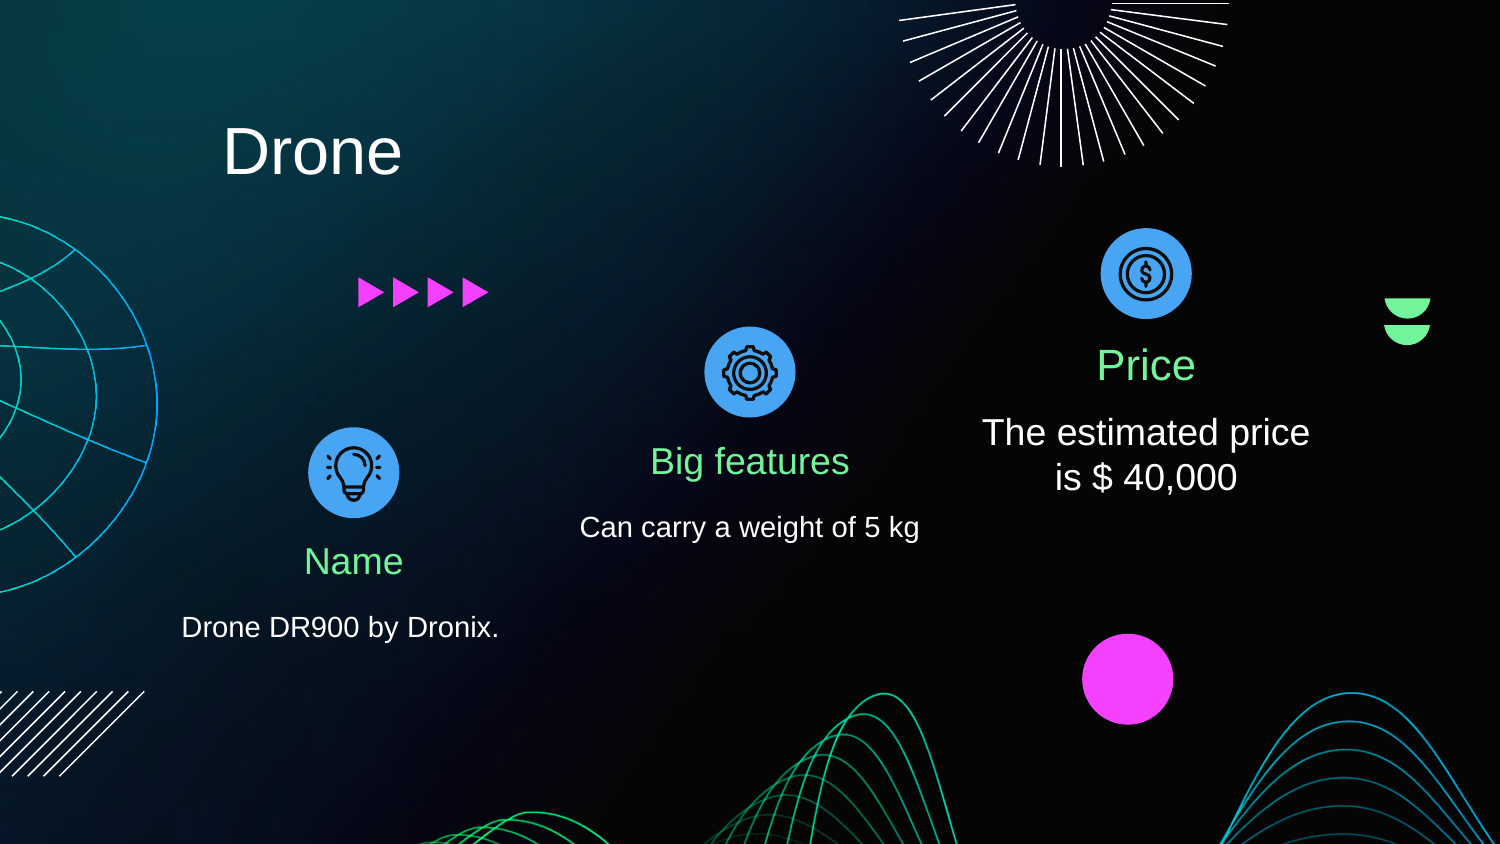

Drone

Price

The estimated price is $ 40,000
Big features

Can carry a weight of 5 kg

Name
Drone DR900 by Dronix.